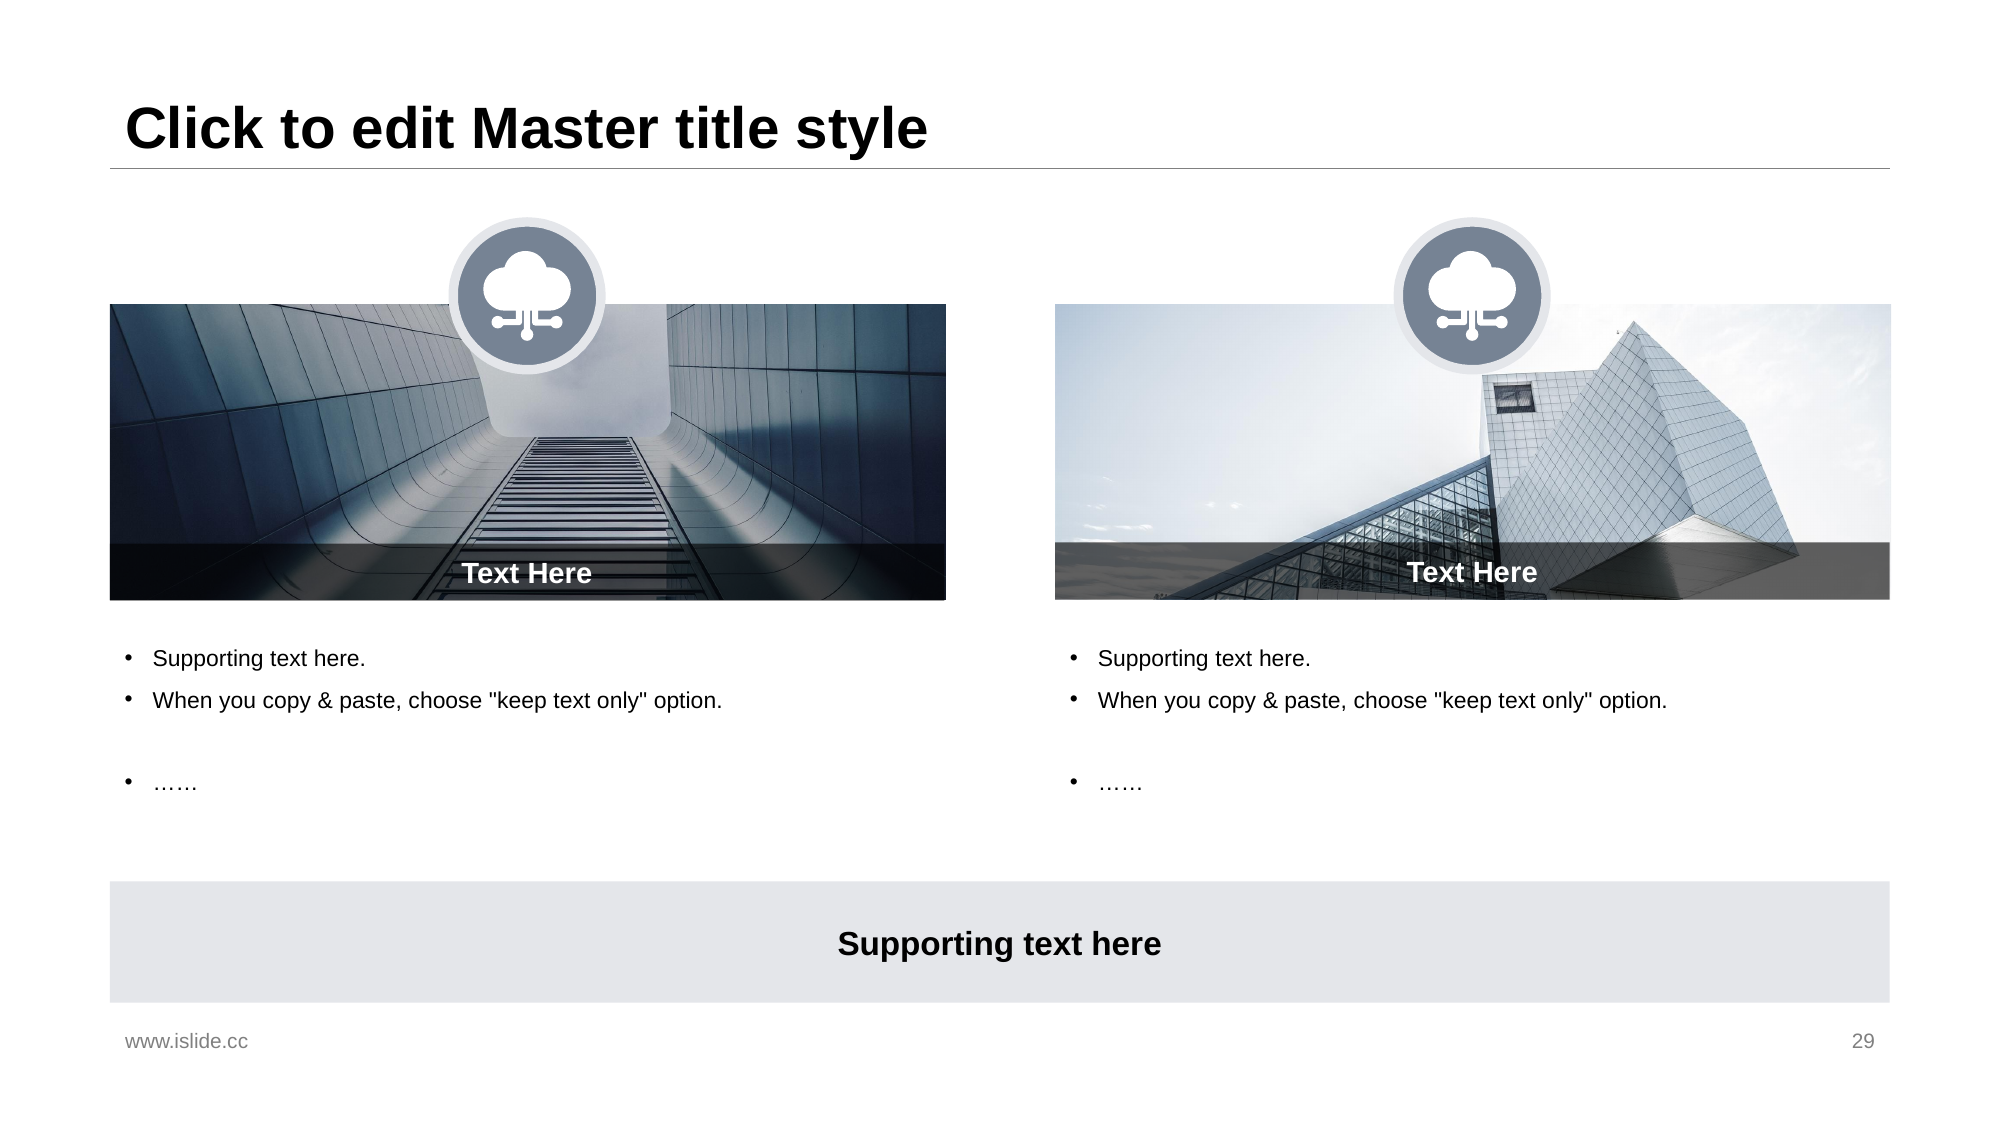

# Click to edit Master title style

Text Here
Text Here
Supporting text here.
When you copy & paste, choose "keep text only" option.

……
Supporting text here.
When you copy & paste, choose "keep text only" option.

……
Supporting text here
www.islide.cc
29